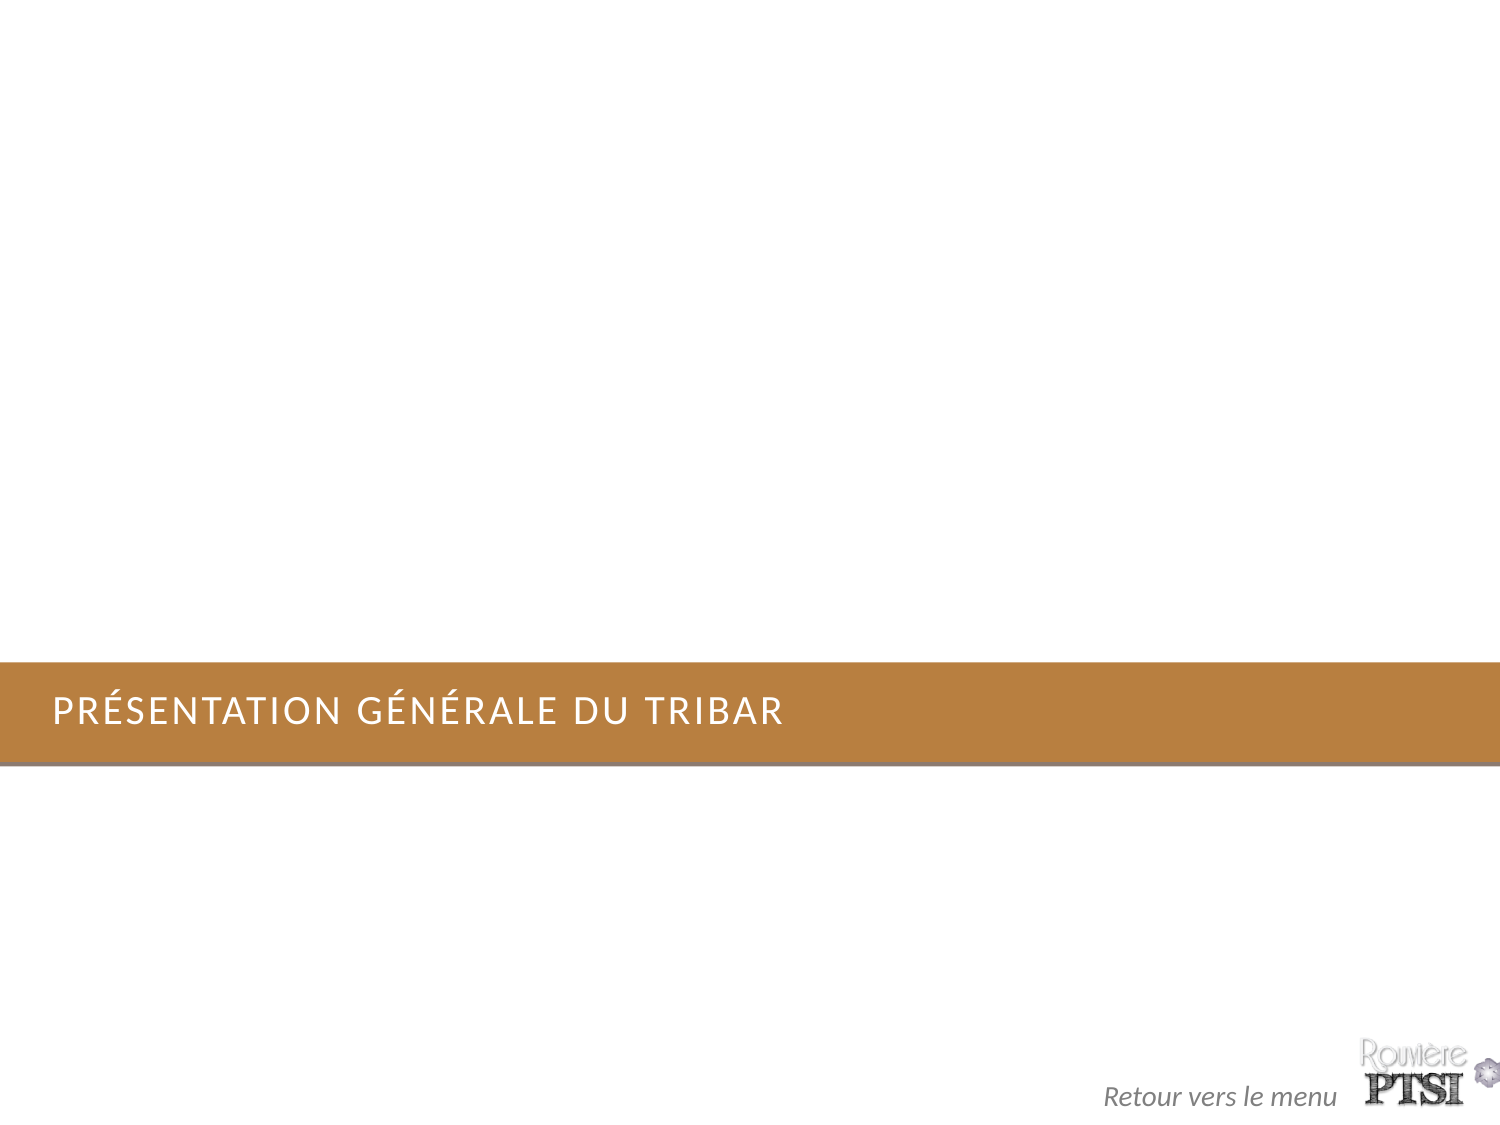

# Présentation générale du Tribar
3
Retour vers le menu